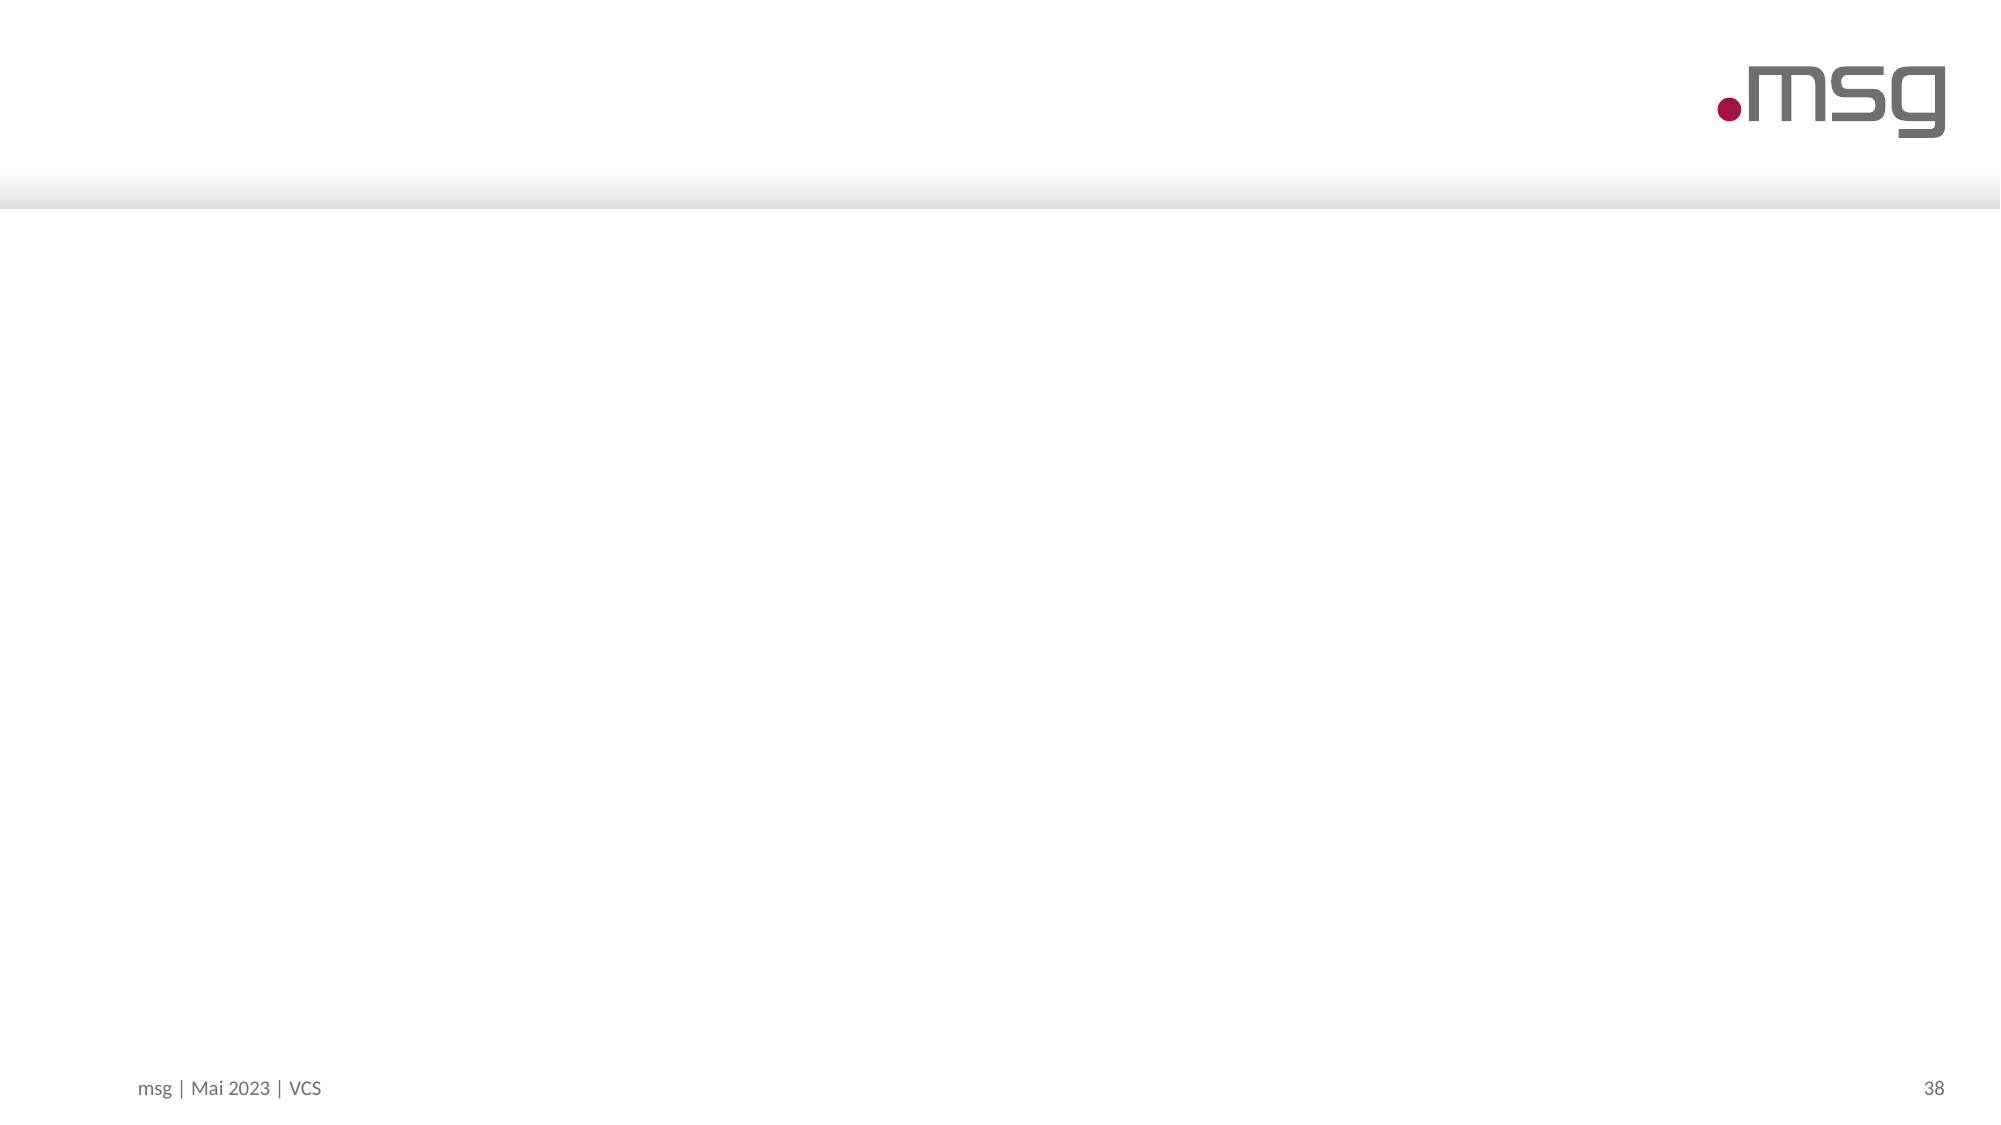

#
msg | Mai 2023 | VCS
38